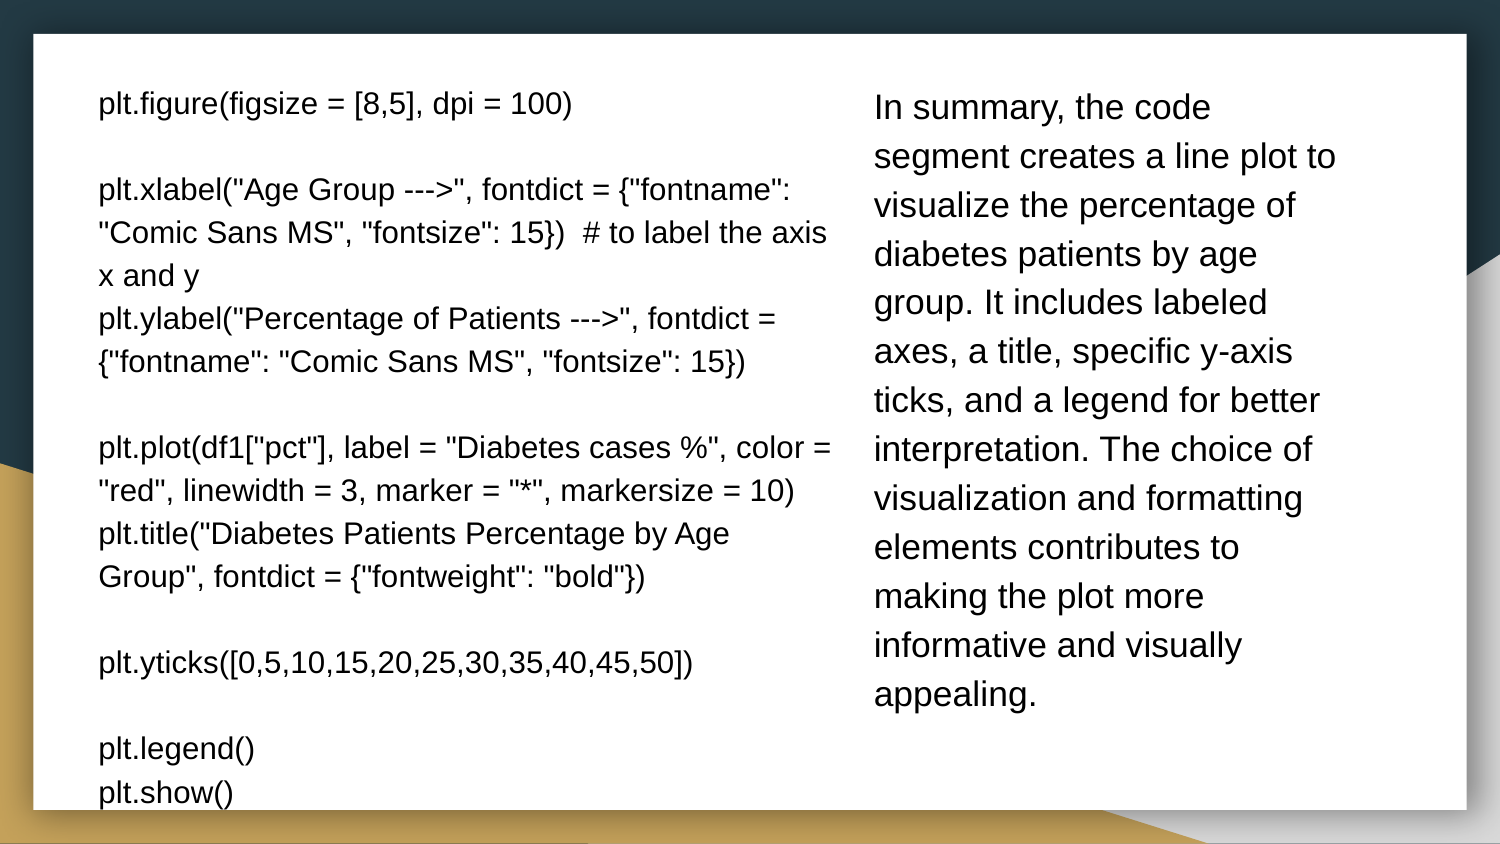

plt.figure(figsize = [8,5], dpi = 100)

plt.xlabel("Age Group --->", fontdict = {"fontname": "Comic Sans MS", "fontsize": 15})  # to label the axis x and y
plt.ylabel("Percentage of Patients --->", fontdict = {"fontname": "Comic Sans MS", "fontsize": 15})

plt.plot(df1["pct"], label = "Diabetes cases %", color = "red", linewidth = 3, marker = "*", markersize = 10)
plt.title("Diabetes Patients Percentage by Age Group", fontdict = {"fontweight": "bold"})

plt.yticks([0,5,10,15,20,25,30,35,40,45,50])

plt.legend()
plt.show()

In summary, the code segment creates a line plot to visualize the percentage of diabetes patients by age group. It includes labeled axes, a title, specific y-axis ticks, and a legend for better interpretation. The choice of visualization and formatting elements contributes to making the plot more informative and visually appealing.